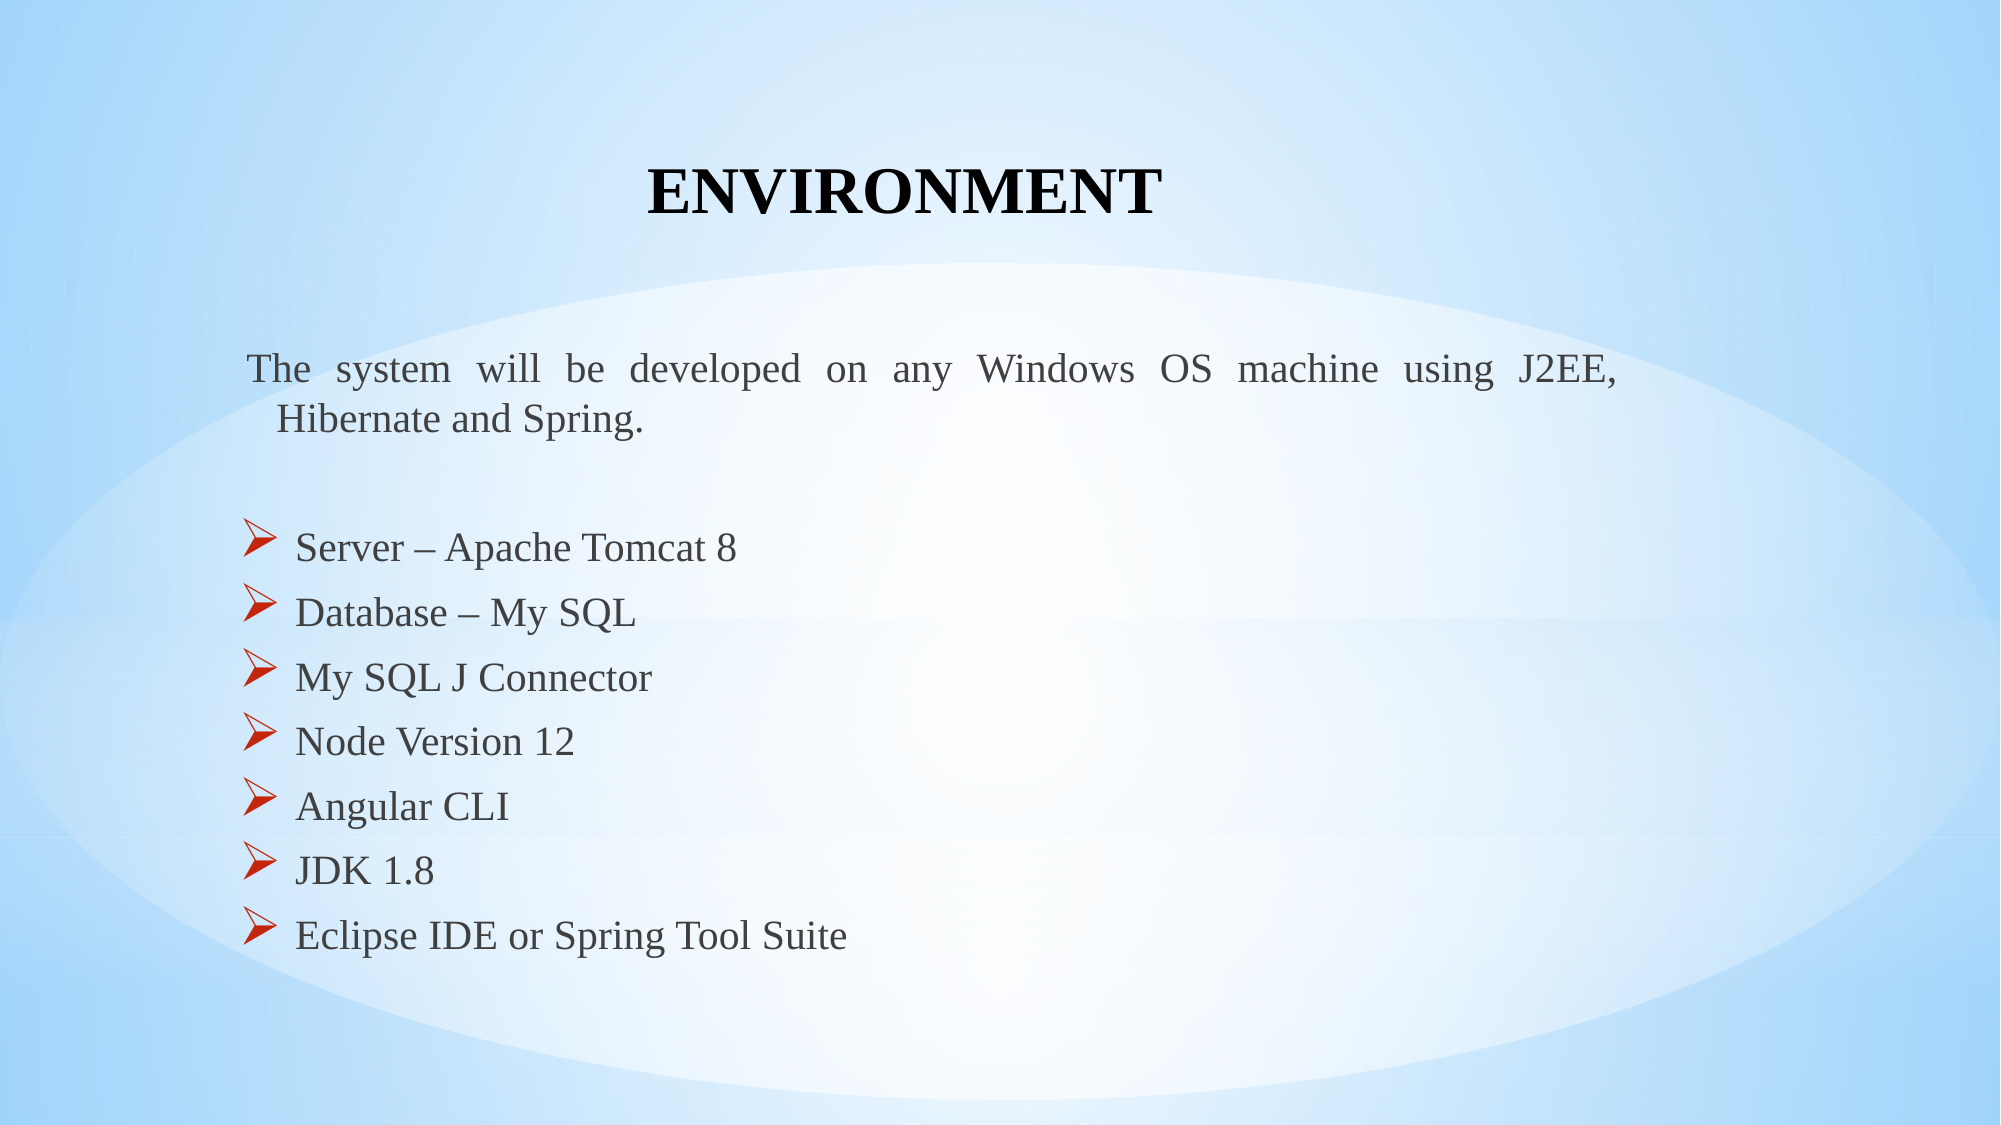

# ENVIRONMENT
The system will be developed on any Windows OS machine using J2EE, Hibernate and Spring.

Server – Apache Tomcat 8
Database – My SQL
My SQL J Connector
Node Version 12
Angular CLI
JDK 1.8
Eclipse IDE or Spring Tool Suite